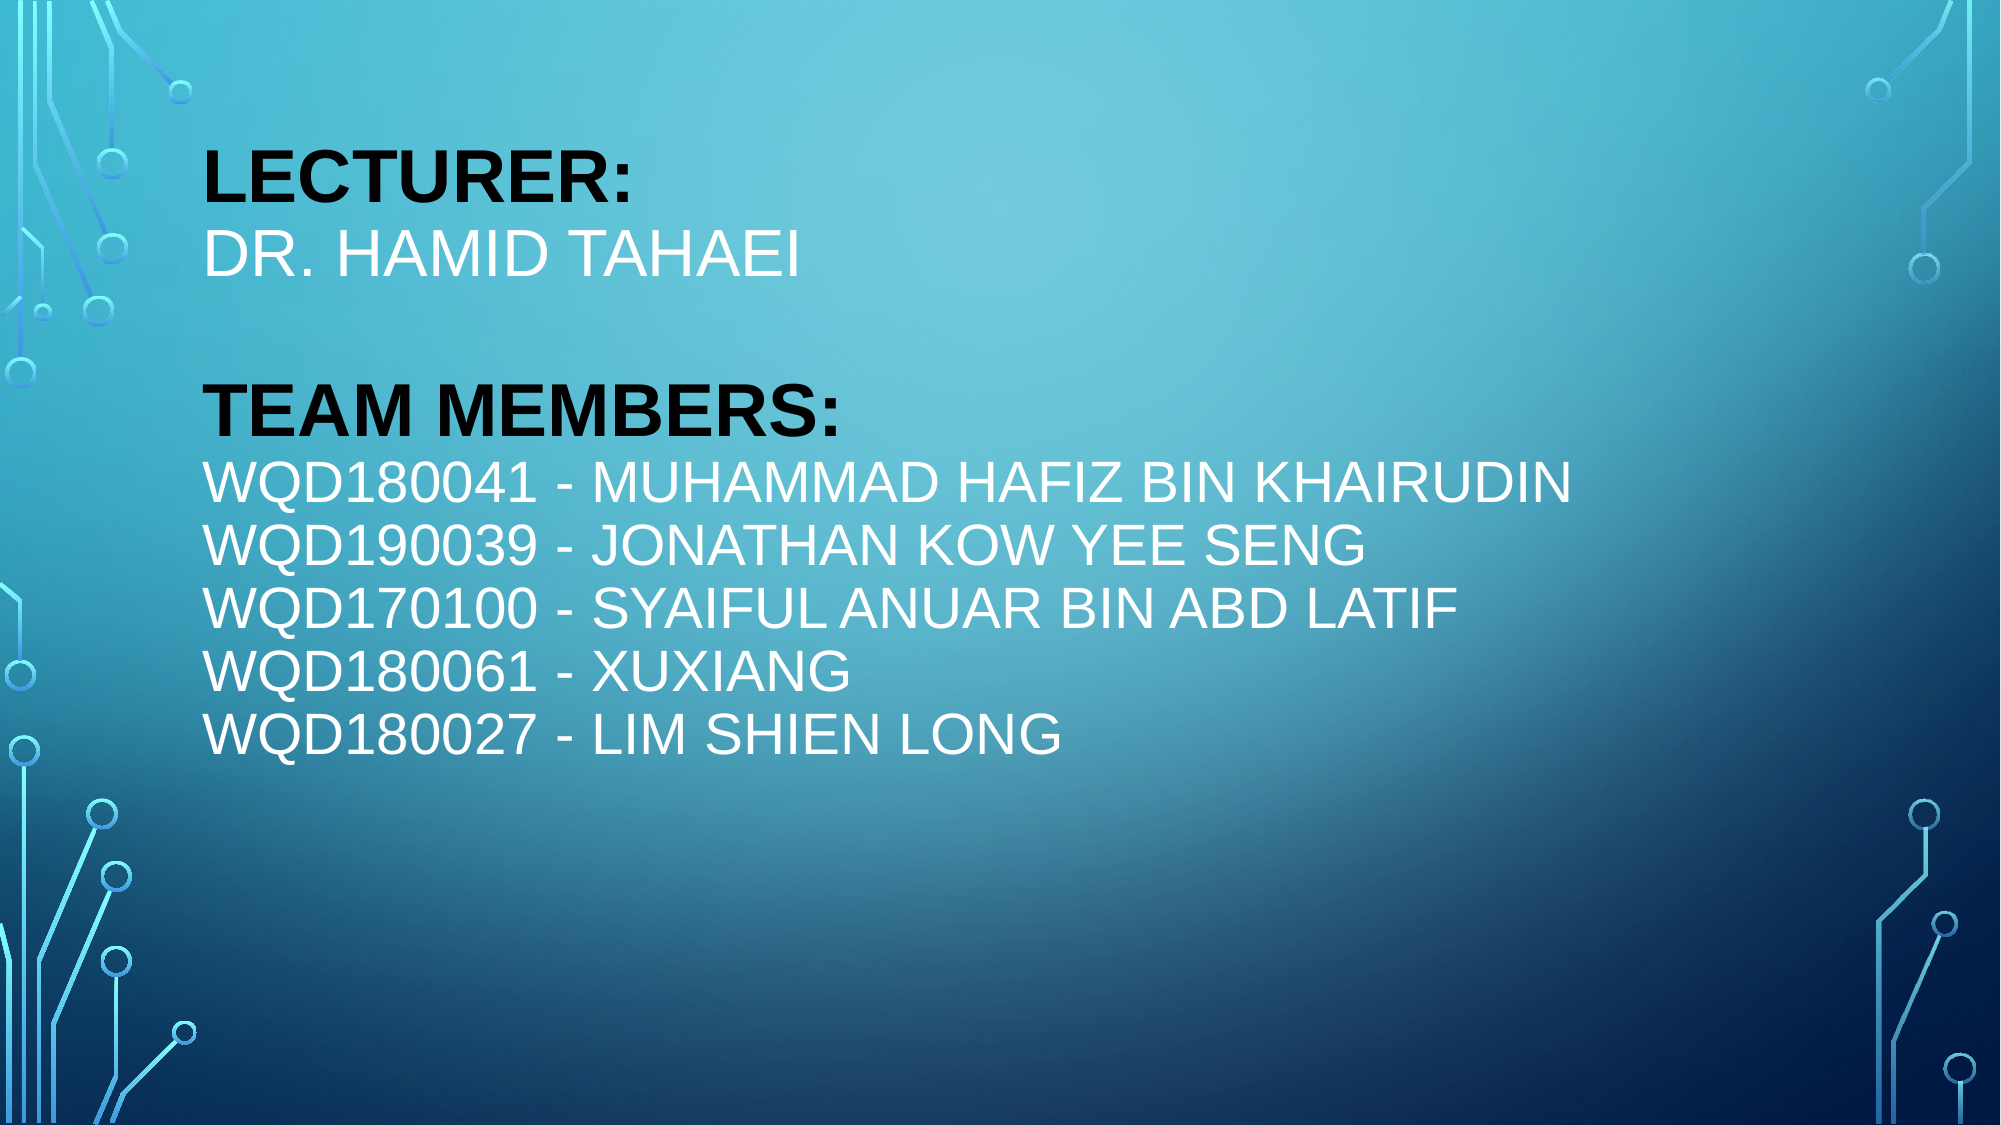

# Lecturer: dr. Hamid tahaei Team members: WQD180041 - MUHAMMAD HAFIZ BIN KHAIRUDIN WQD190039 - JONATHAN KOW YEE SENG WQD170100 - SYAIFUL ANUAR BIN ABD LATIF WQD180061 - XUXIANG WQD180027 - LIM SHIEN LONG